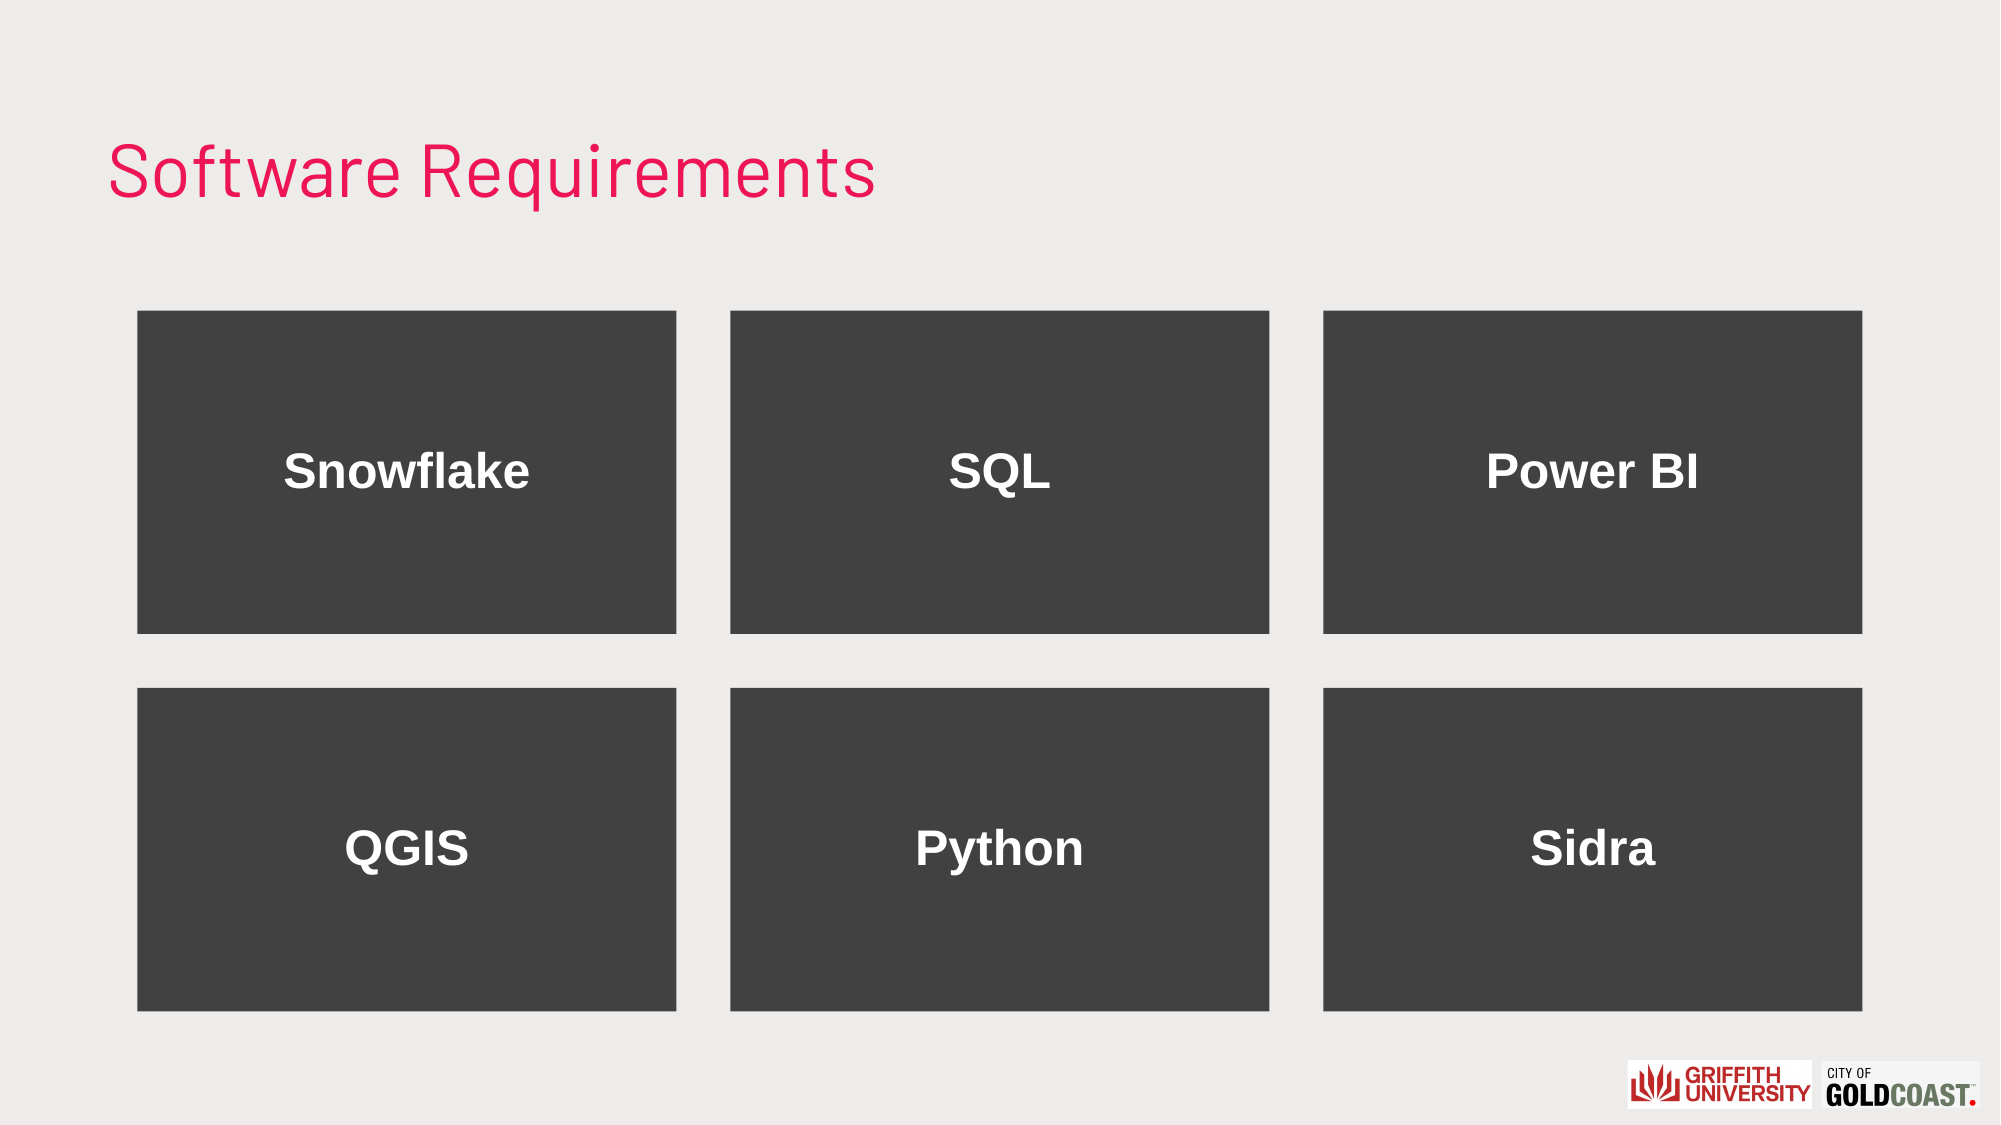

# Software Requirements
Snowflake
SQL
Power BI
QGIS
Python
Sidra